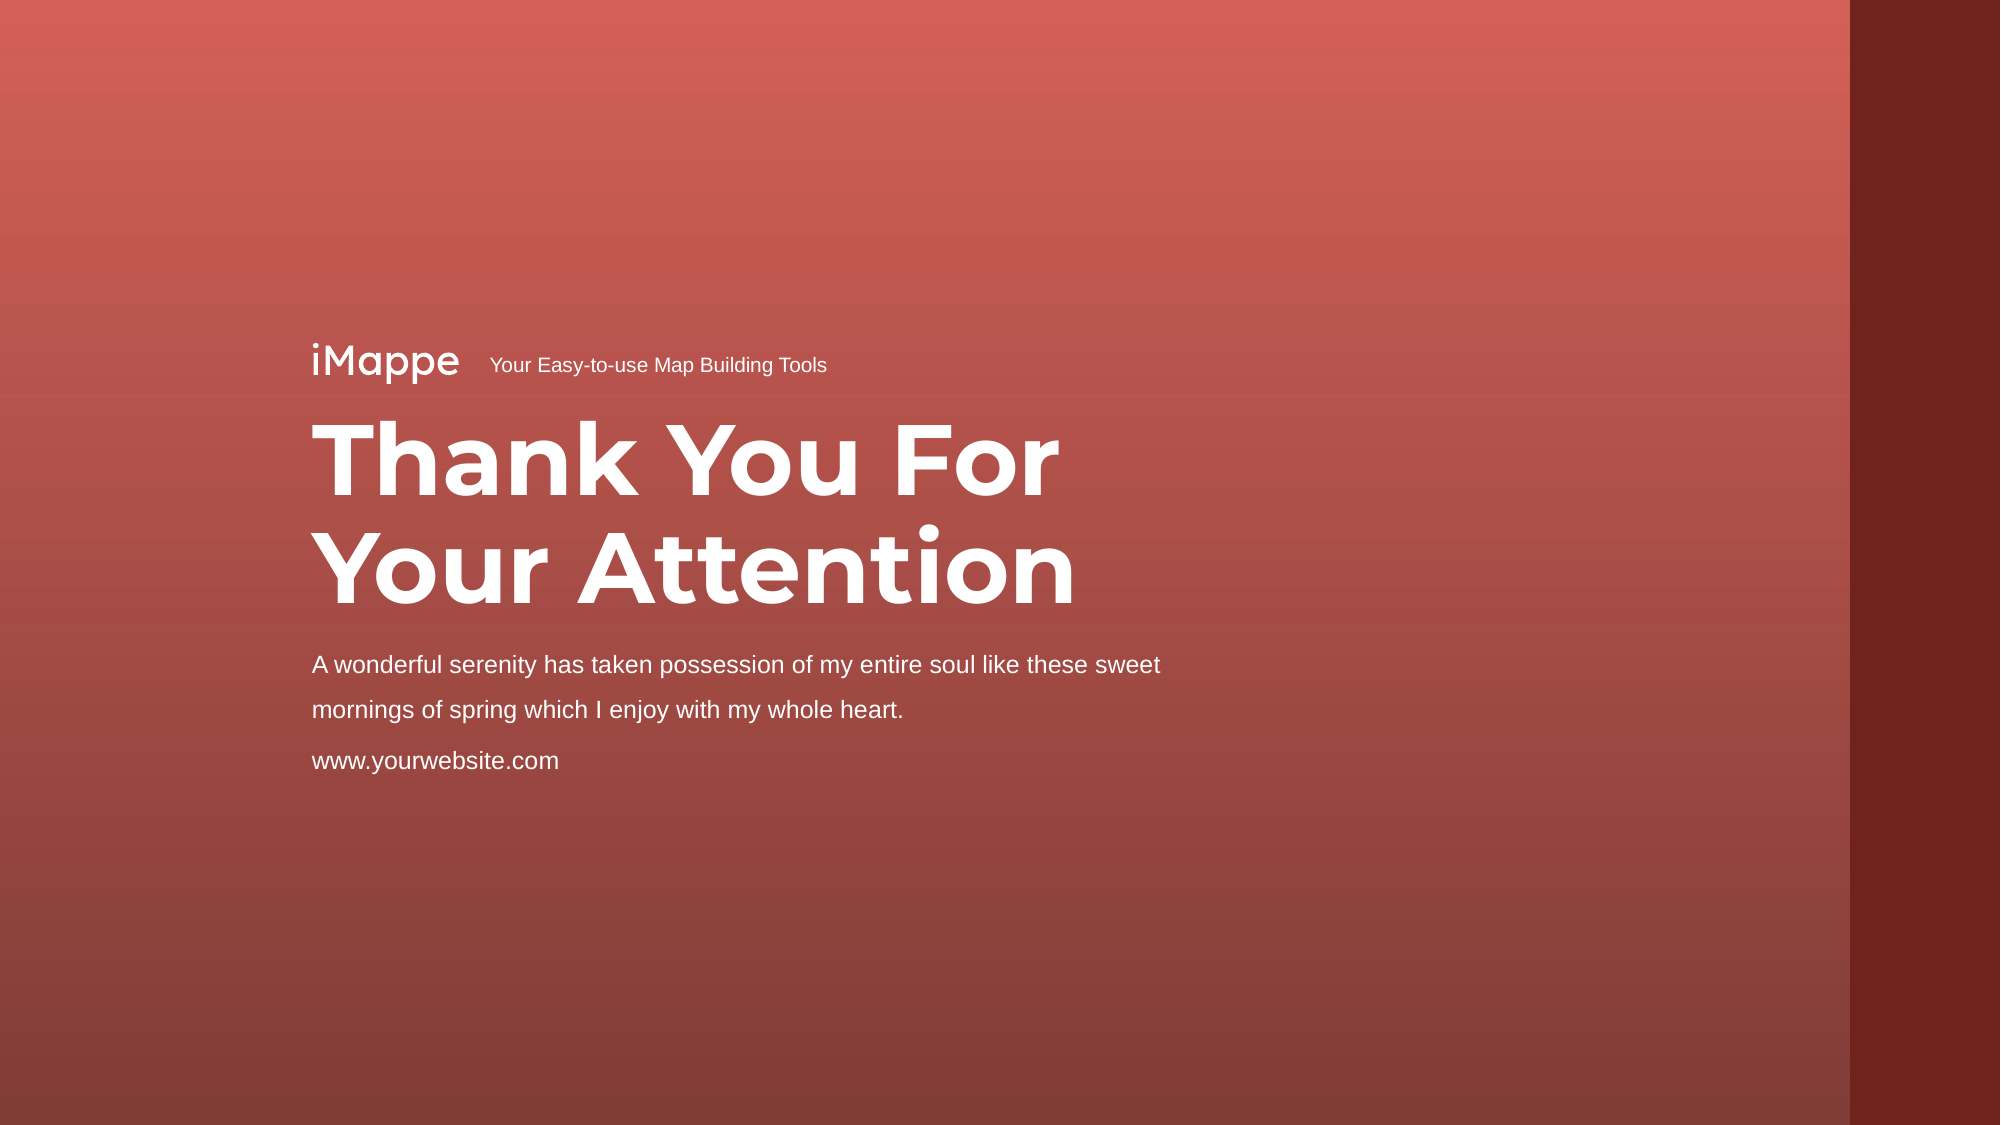

Your Easy-to-use Map Building Tools
# Thank You For Your Attention
A wonderful serenity has taken possession of my entire soul like these sweet mornings of spring which I enjoy with my whole heart.
www.yourwebsite.com